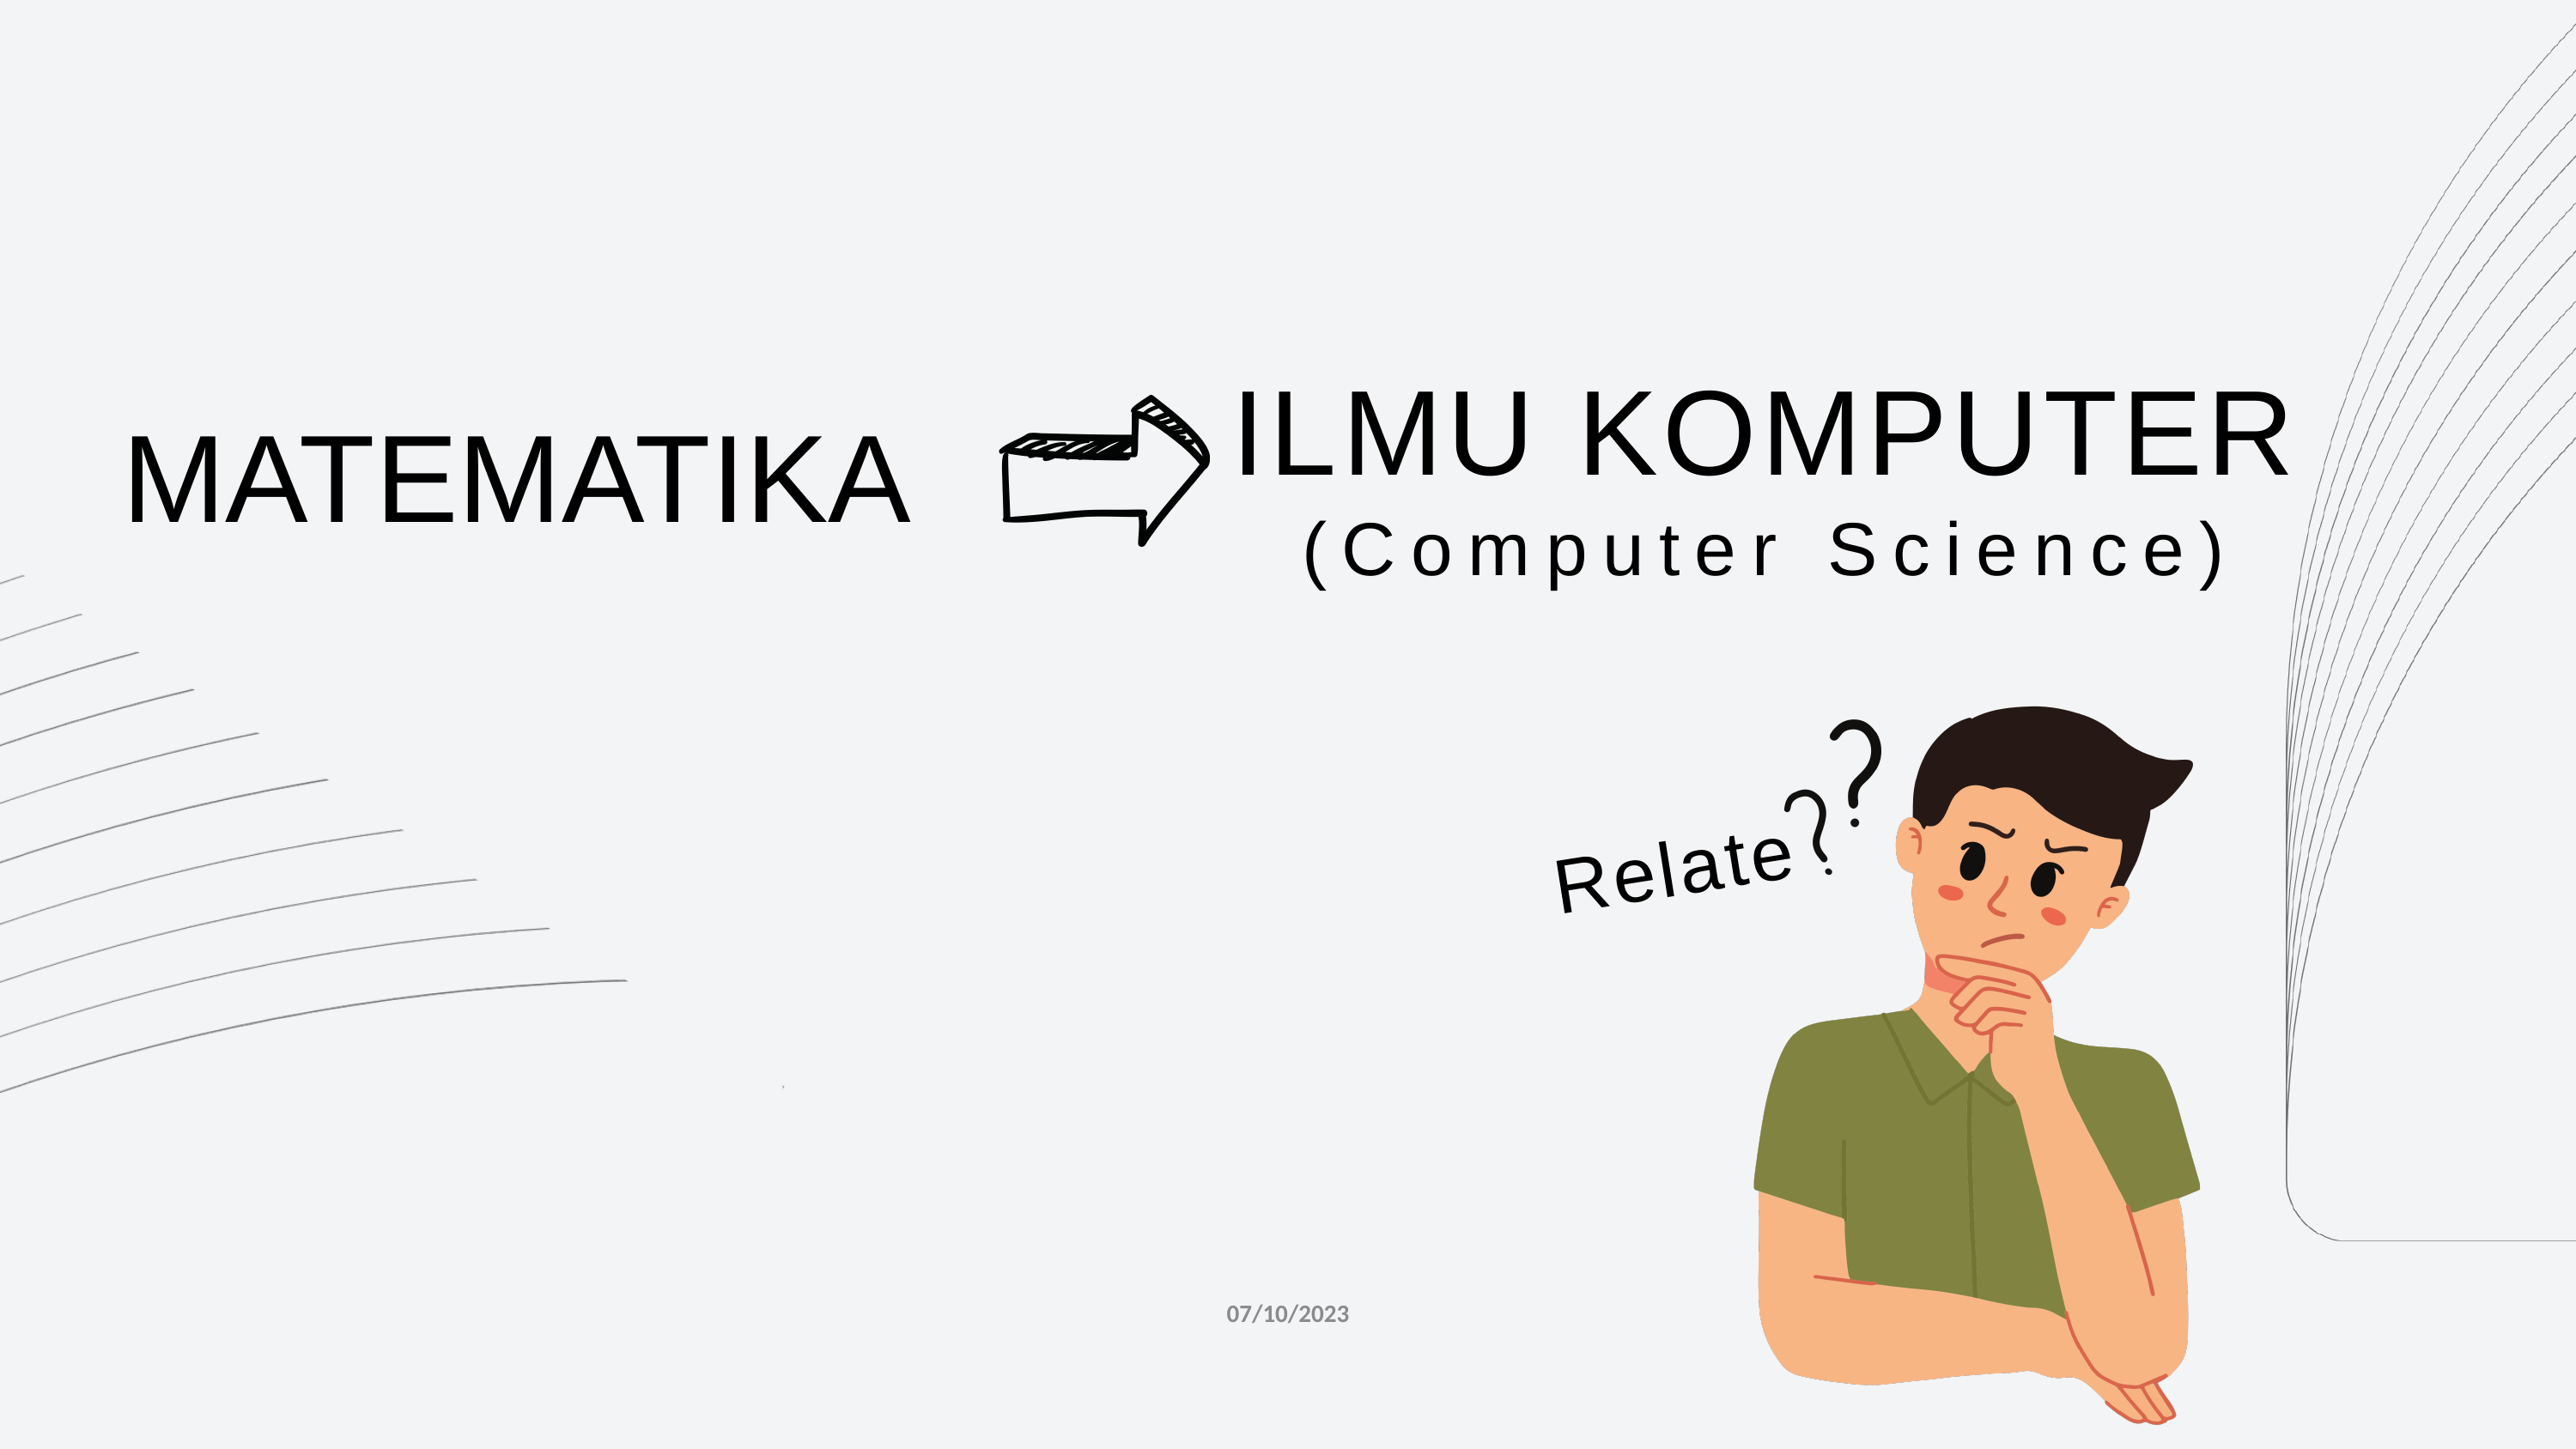

ILMU KOMPUTER
(Computer Science)

MATEMATIKA

Relate
07/10/2023